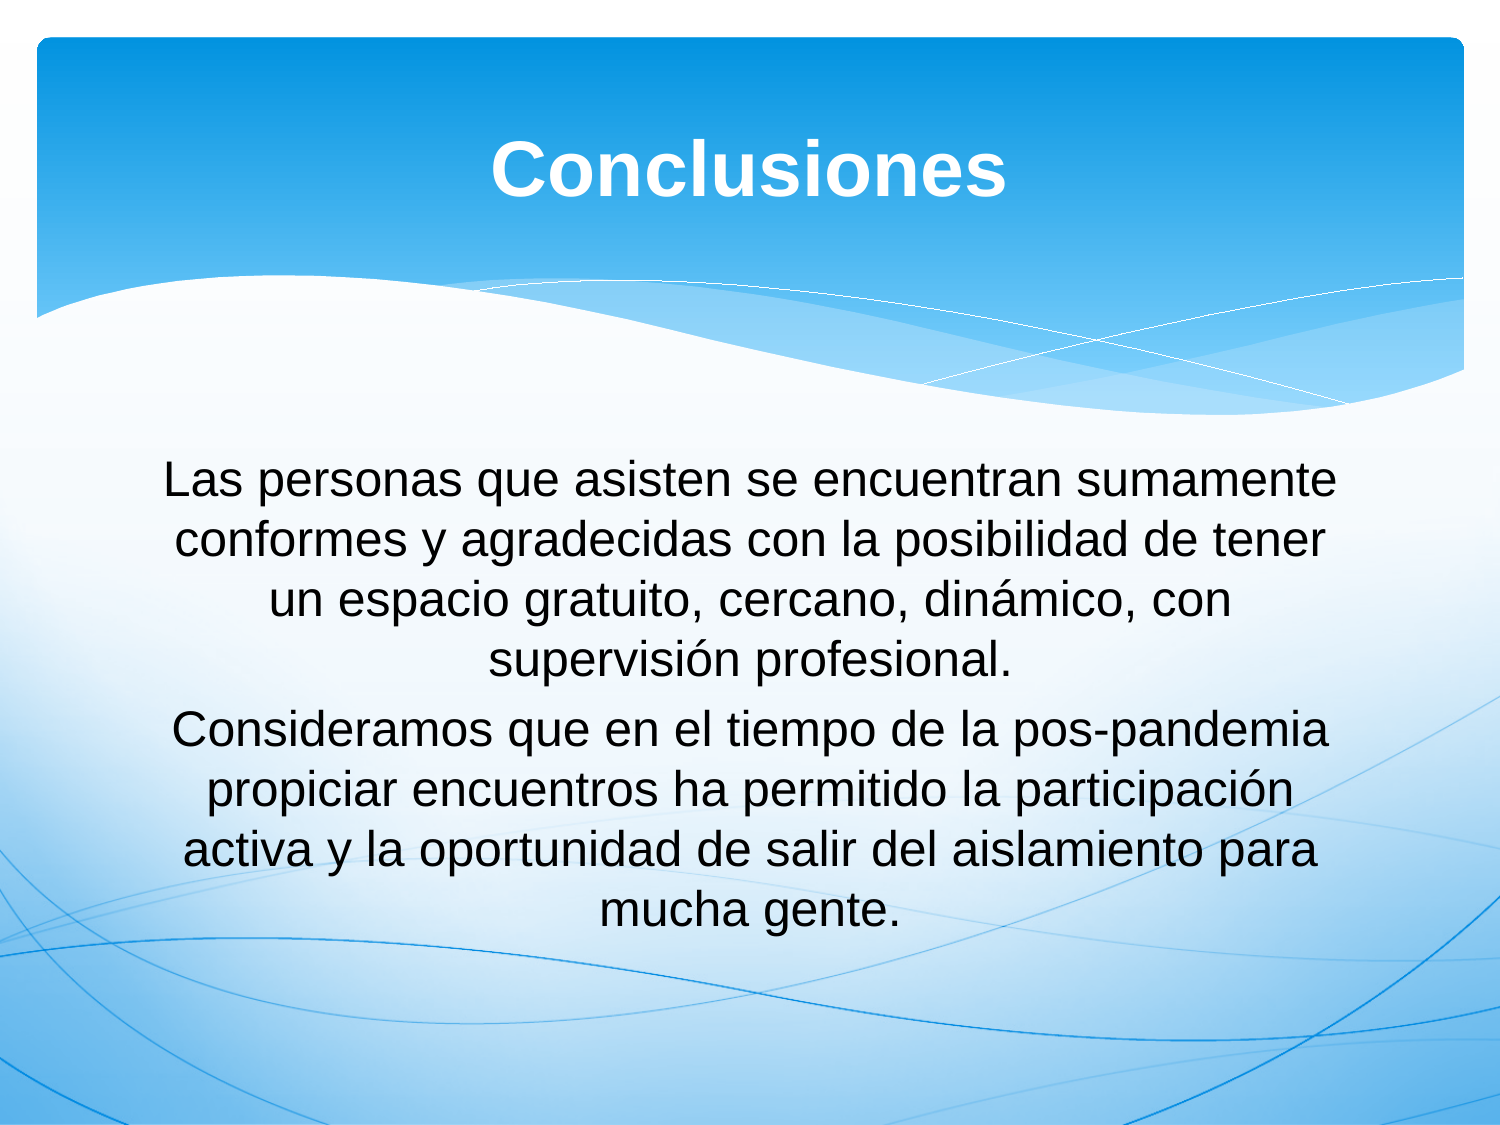

# Conclusiones
Las personas que asisten se encuentran sumamente conformes y agradecidas con la posibilidad de tener un espacio gratuito, cercano, dinámico, con supervisión profesional.
Consideramos que en el tiempo de la pos-pandemia propiciar encuentros ha permitido la participación activa y la oportunidad de salir del aislamiento para mucha gente.